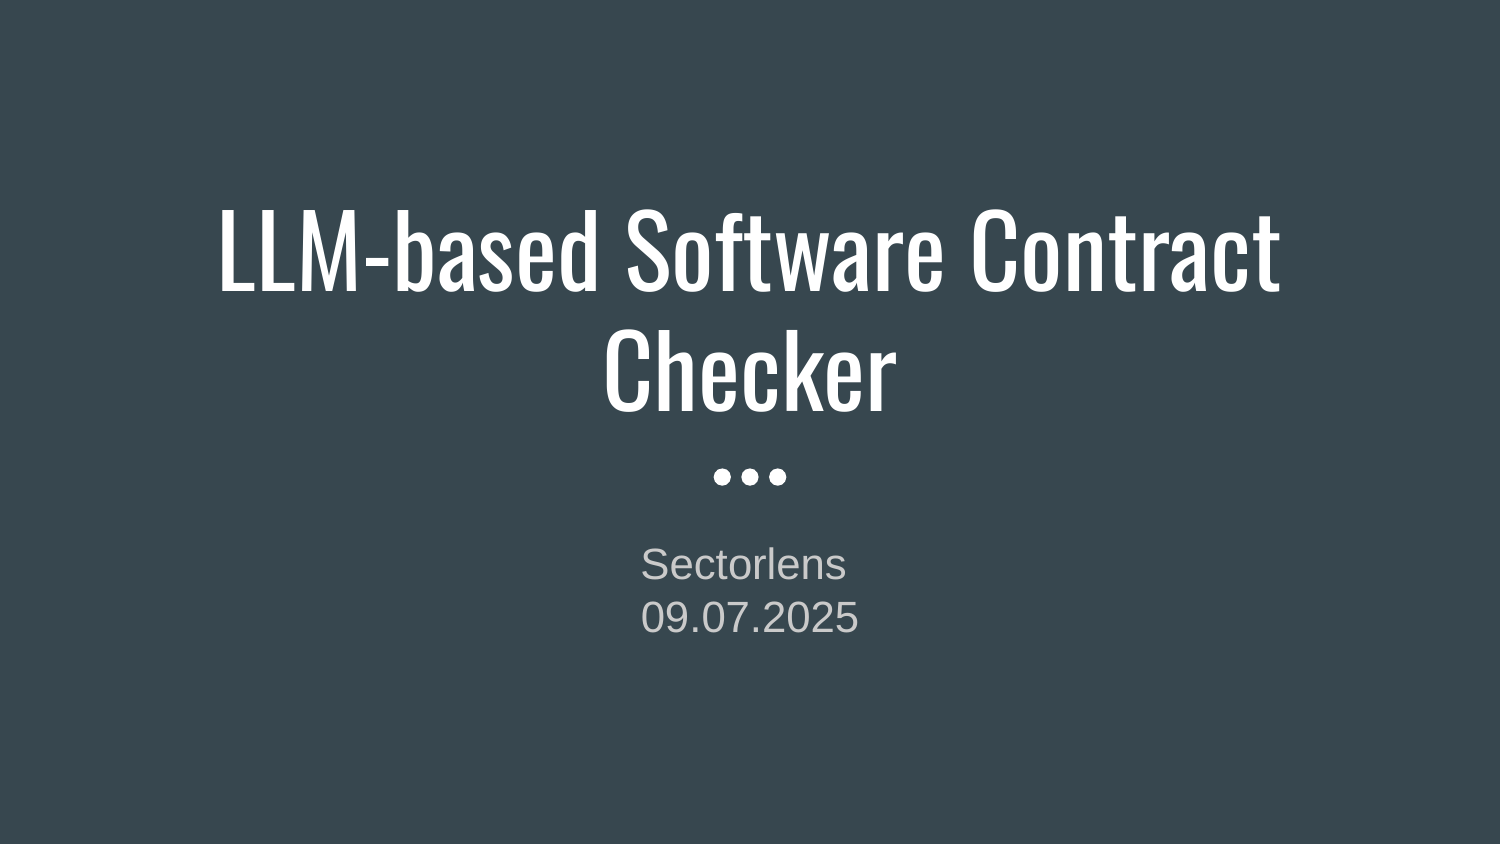

# LLM-based Software Contract Checker
Sectorlens
09.07.2025